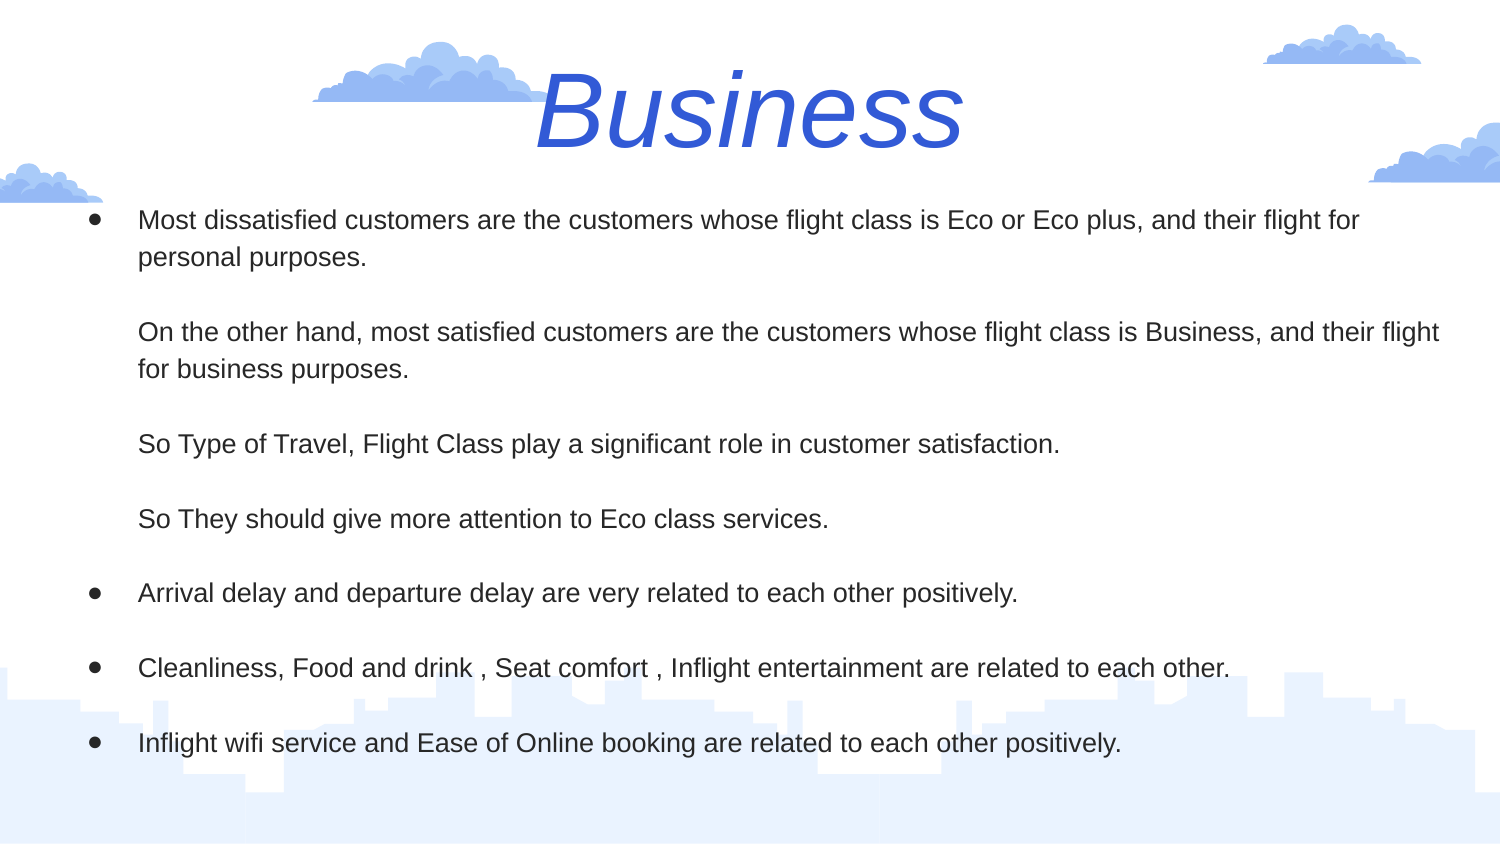

# Business

Most dissatisfied customers are the customers whose flight class is Eco or Eco plus, and their flight for personal purposes.

On the other hand, most satisfied customers are the customers whose flight class is Business, and their flight for business purposes.

So Type of Travel, Flight Class play a significant role in customer satisfaction.

So They should give more attention to Eco class services.

Arrival delay and departure delay are very related to each other positively.

Cleanliness, Food and drink , Seat comfort , Inflight entertainment are related to each other.

Inflight wifi service and Ease of Online booking are related to each other positively.